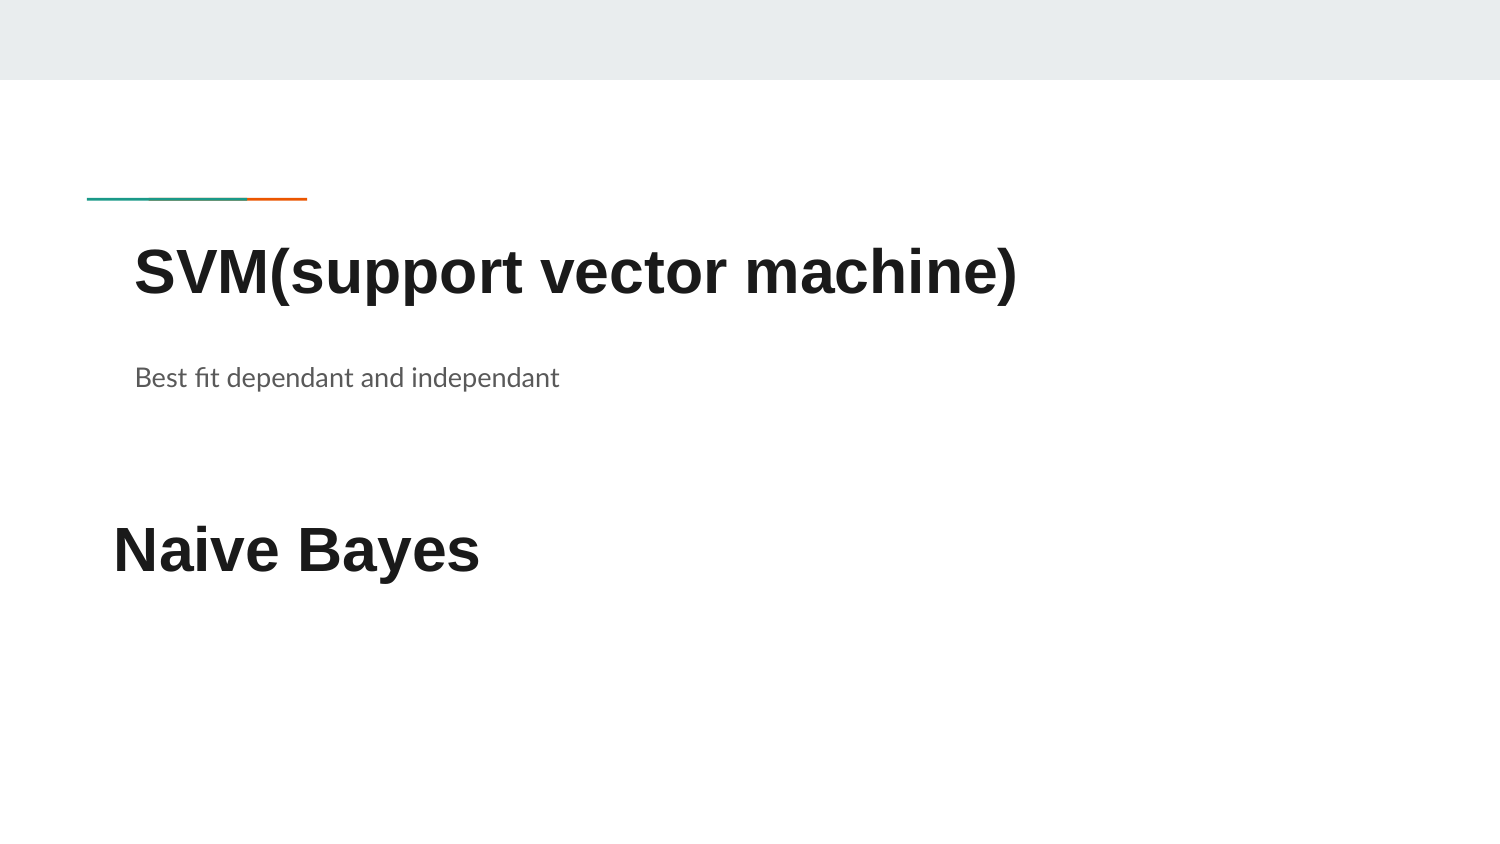

# SVM(support vector machine)
Best fit dependant and independant

Naive Bayes